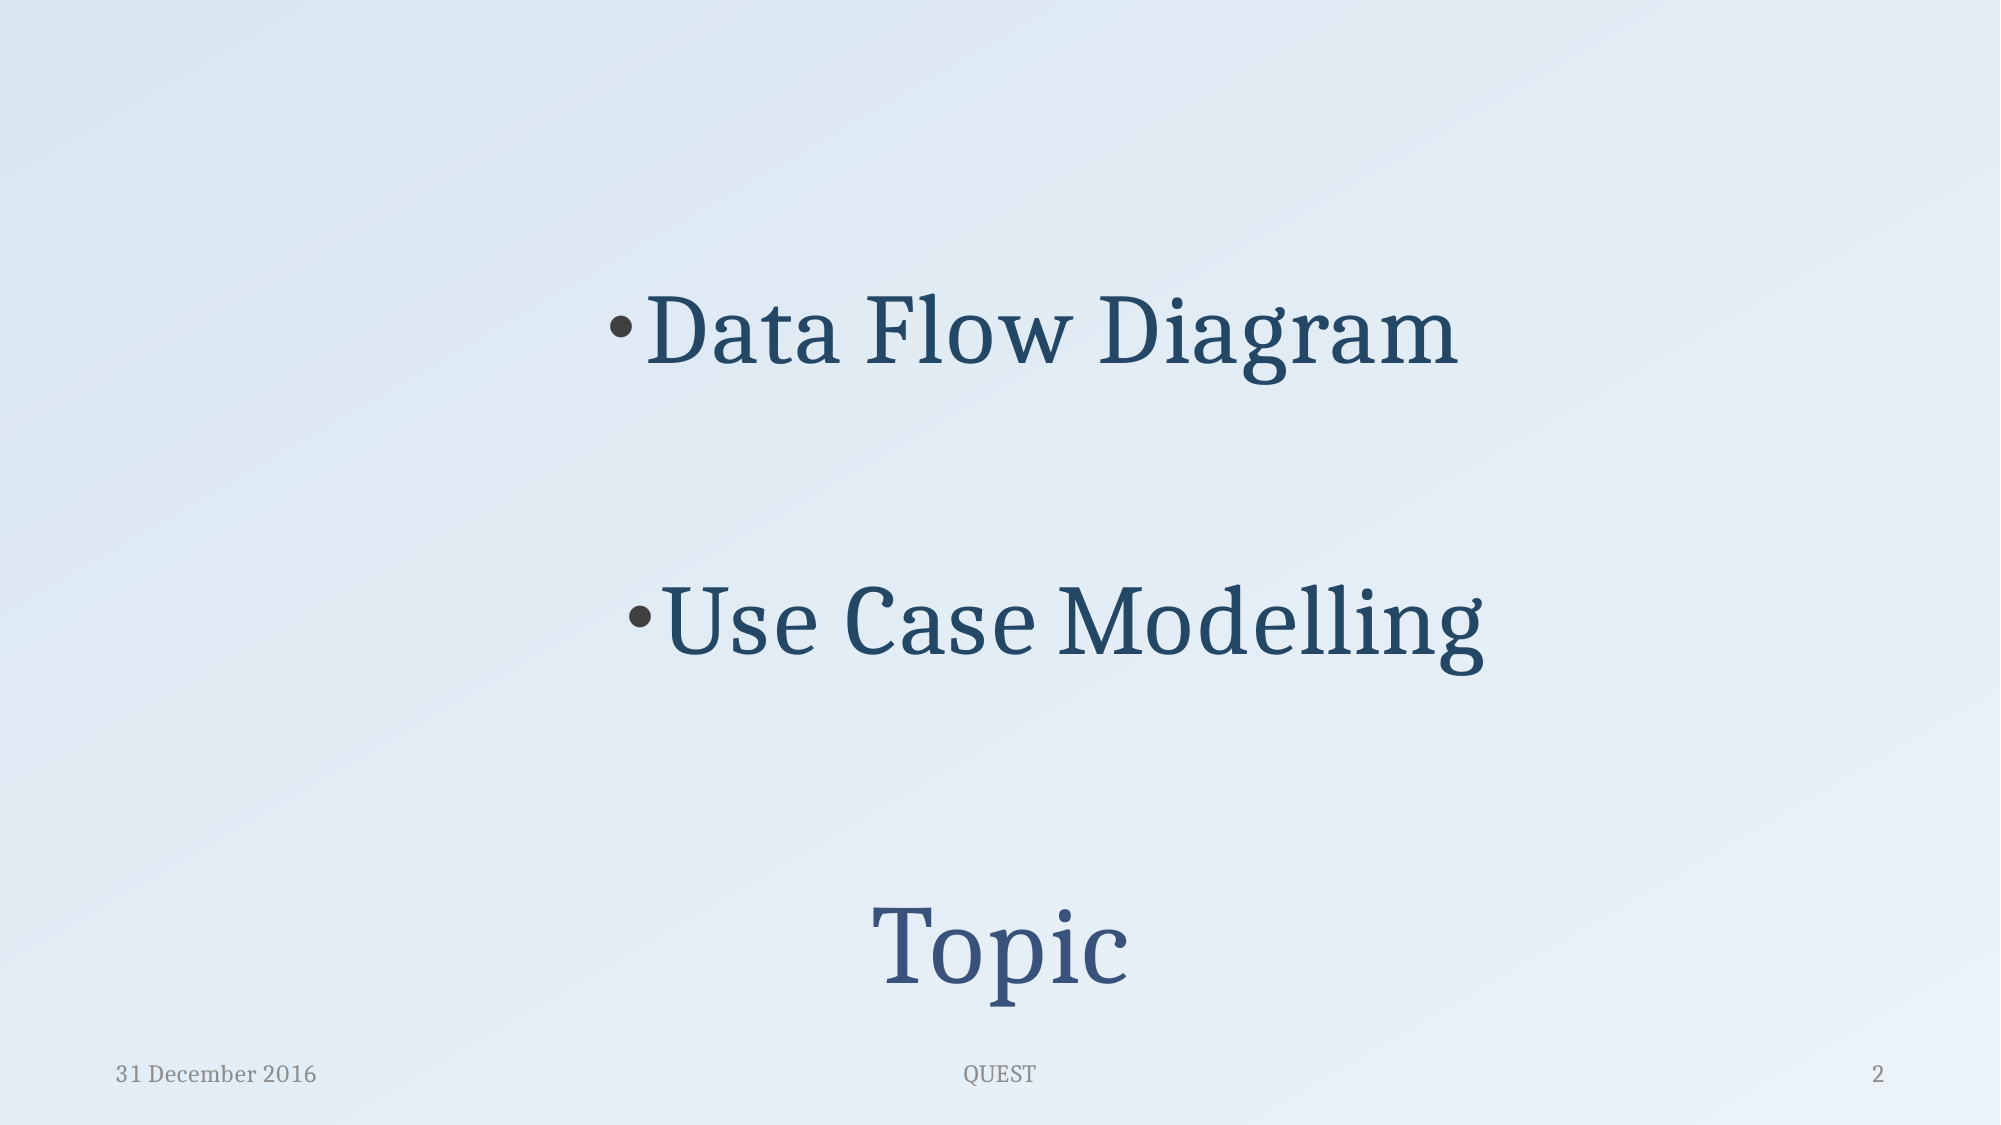

Data Flow Diagram

Use Case Modelling
# Topic
31 December 2016
QUEST
2